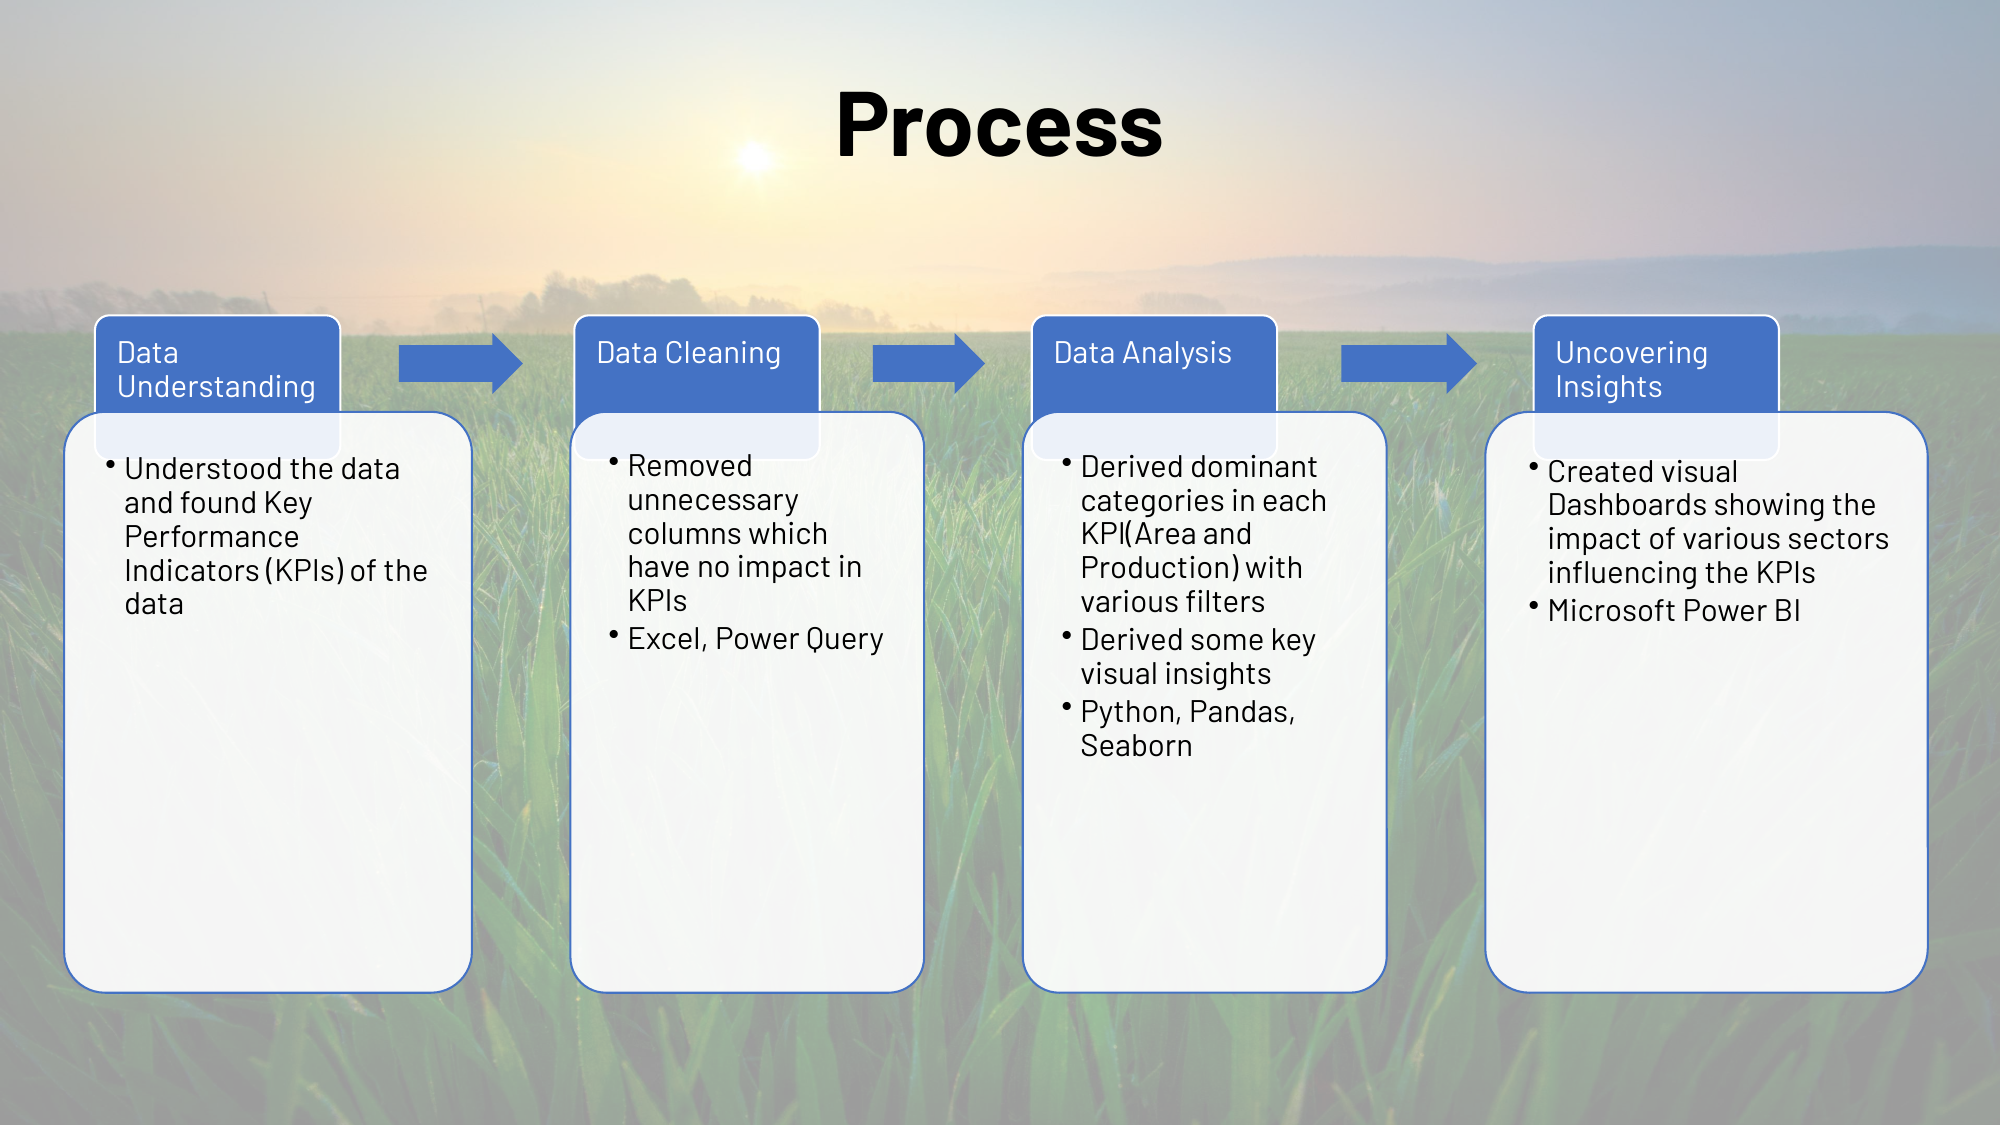

# Process
Data Understanding
Understood the data and found Key Performance Indicators (KPIs) of the data

Data Cleaning
Removed unnecessary columns which have no impact in KPIs
Excel, Power Query

Data Analysis
Derived dominant categories in each KPI(Area and Production) with various filters
Derived some key visual insights
Python, Pandas, Seaborn

Uncovering Insights
Created visual Dashboards showing the impact of various sectors influencing the KPIs
Microsoft Power BI